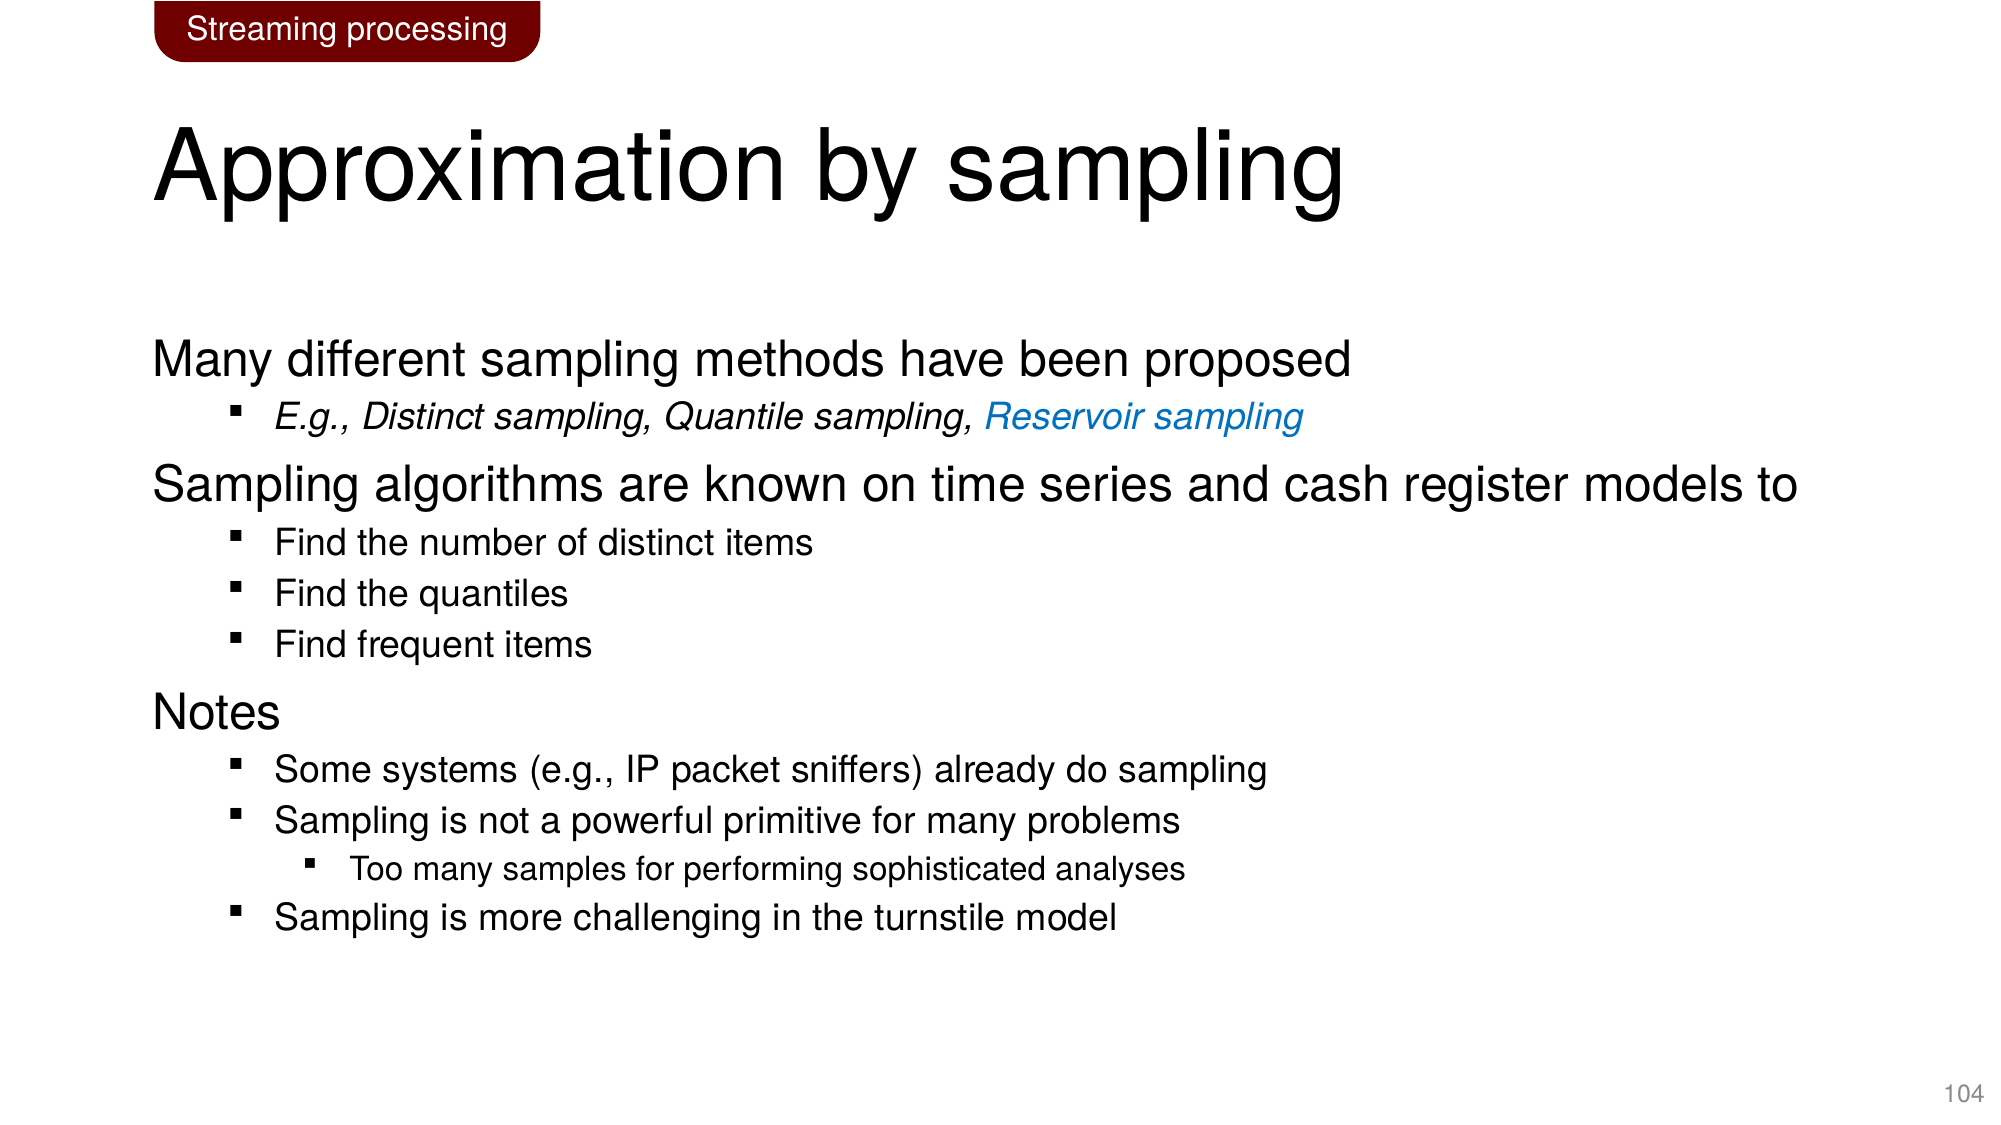

Streaming processing
# Approximation by sampling
Many different sampling methods have been proposed
E.g., Distinct sampling, Quantile sampling, Reservoir sampling
Sampling algorithms are known on time series and cash register models to
Find the number of distinct items
Find the quantiles
Find frequent items
Notes
Some systems (e.g., IP packet sniffers) already do sampling
Sampling is not a powerful primitive for many problems
Too many samples for performing sophisticated analyses
Sampling is more challenging in the turnstile model

104